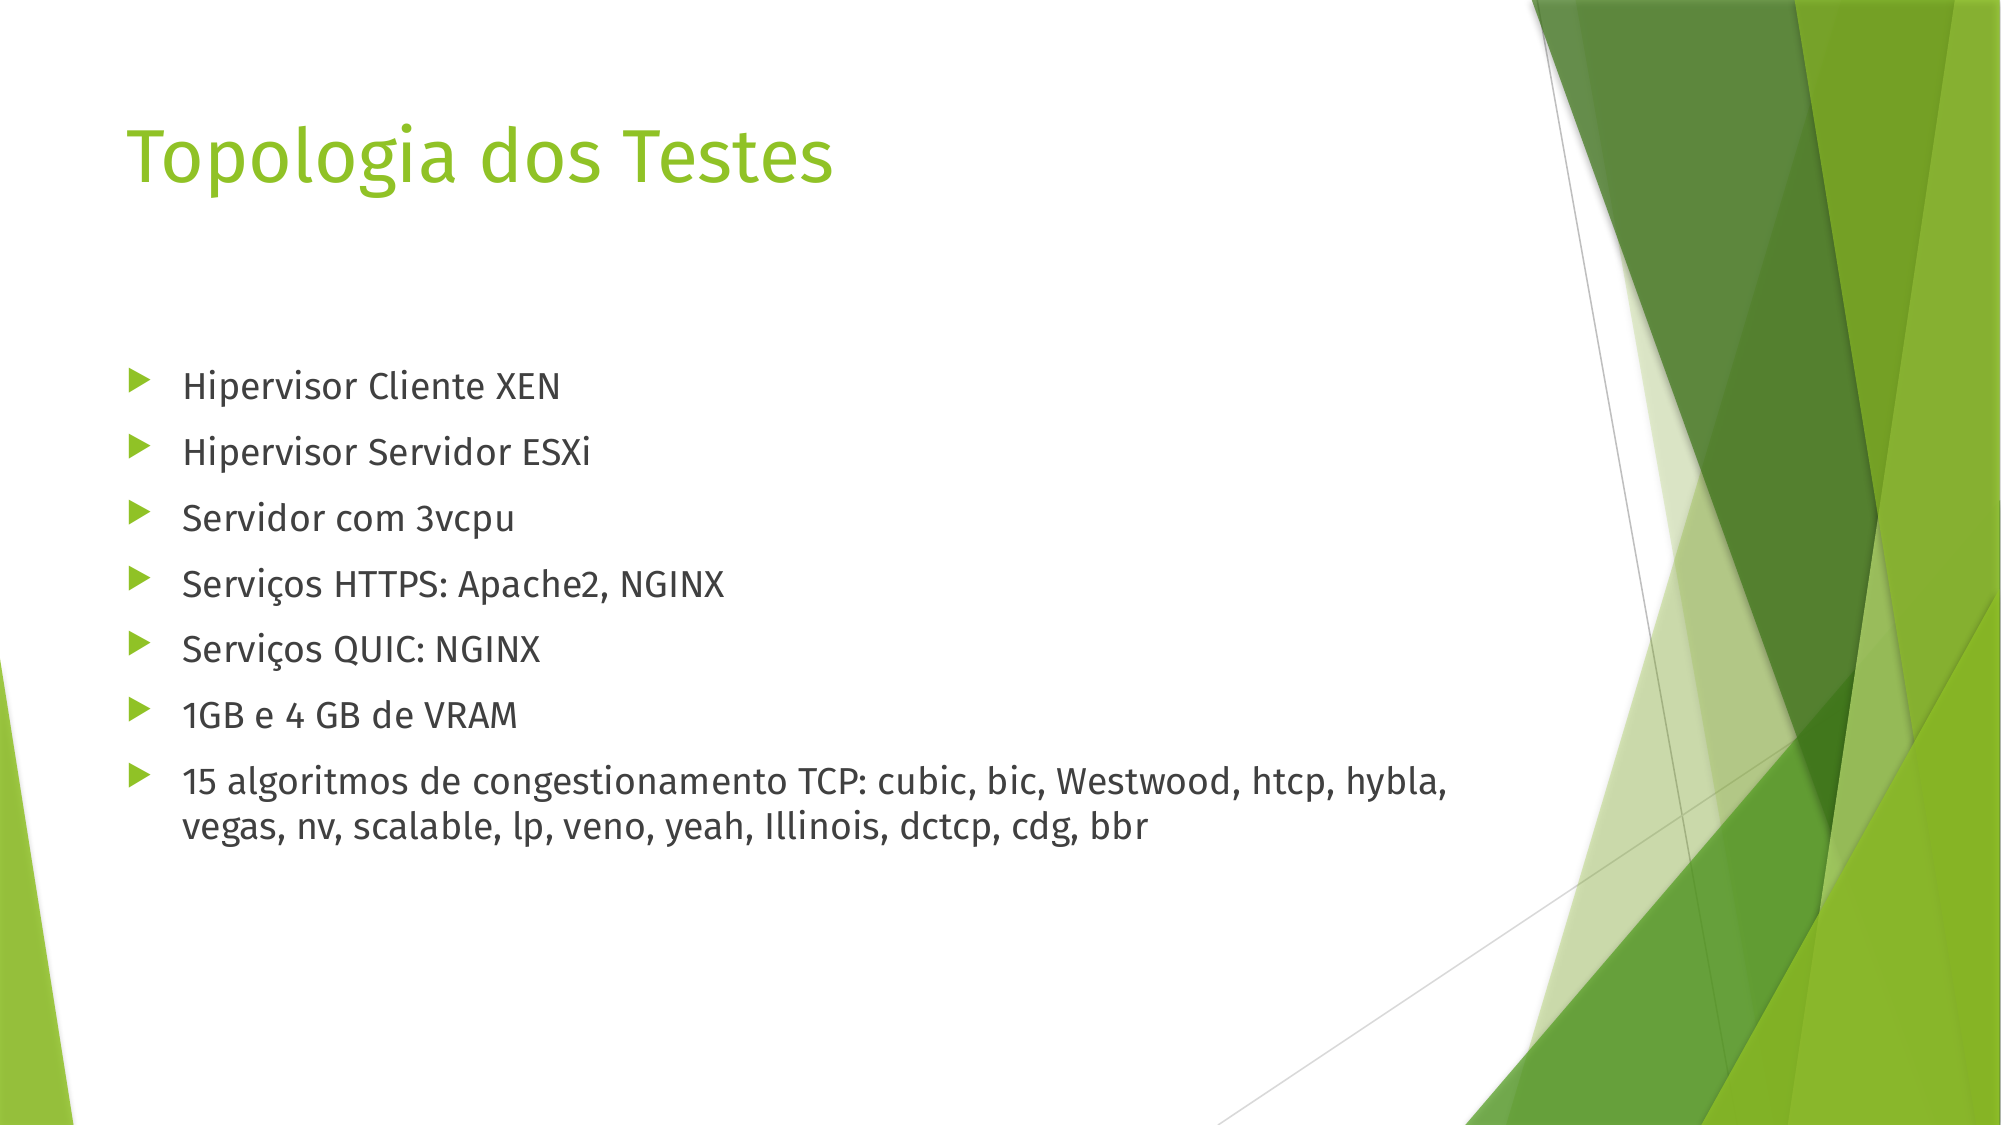

# Topologia dos Testes
Hipervisor Cliente XEN
Hipervisor Servidor ESXi
Servidor com 3vcpu
Serviços HTTPS: Apache2, NGINX
Serviços QUIC: NGINX
1GB e 4 GB de VRAM
15 algoritmos de congestionamento TCP: cubic, bic, Westwood, htcp, hybla, vegas, nv, scalable, lp, veno, yeah, Illinois, dctcp, cdg, bbr